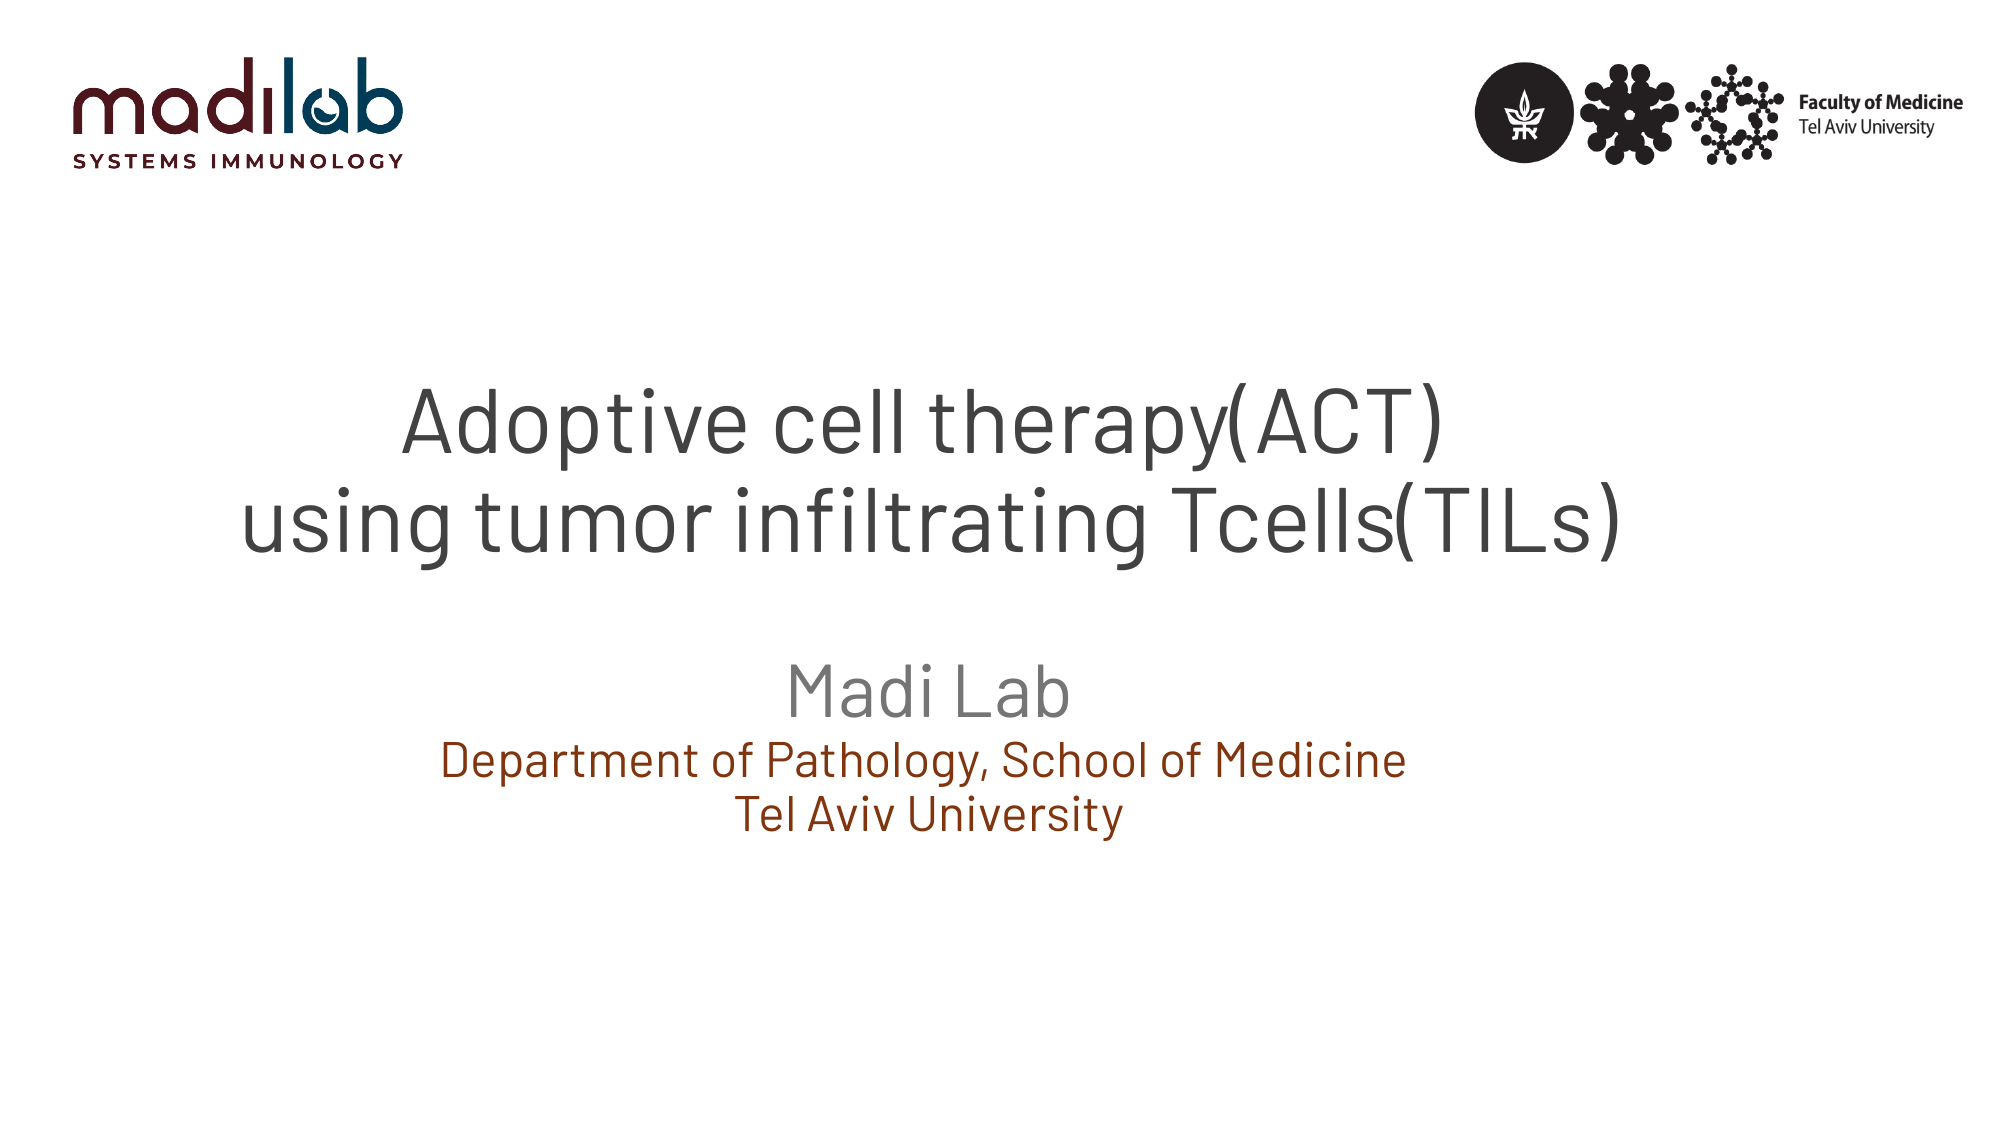

# Adoptive cell therapy(ACT) using tumor infiltrating Tcells(TILs) Madi Lab Department of Pathology, School of Medicine Tel Aviv University